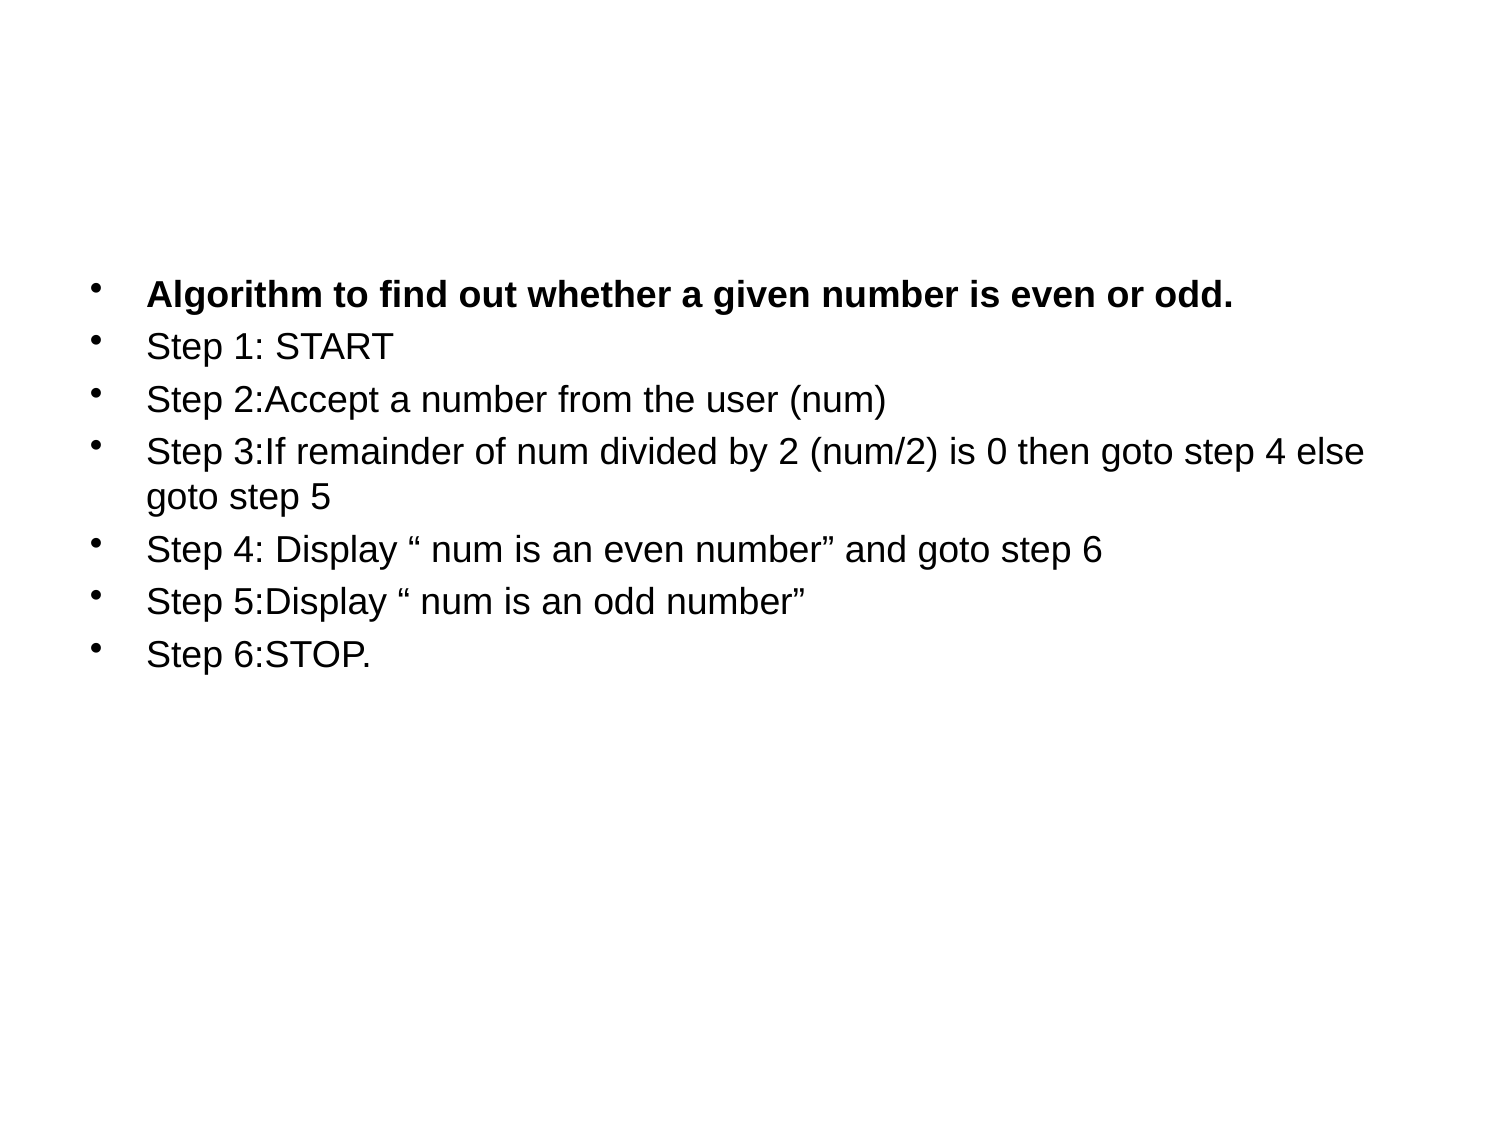

Algorithm to find out whether a given number is even or odd.
Step 1: START
Step 2:Accept a number from the user (num)
Step 3:If remainder of num divided by 2 (num/2) is 0 then goto step 4 else goto step 5
Step 4: Display “ num is an even number” and goto step 6
Step 5:Display “ num is an odd number”
Step 6:STOP.